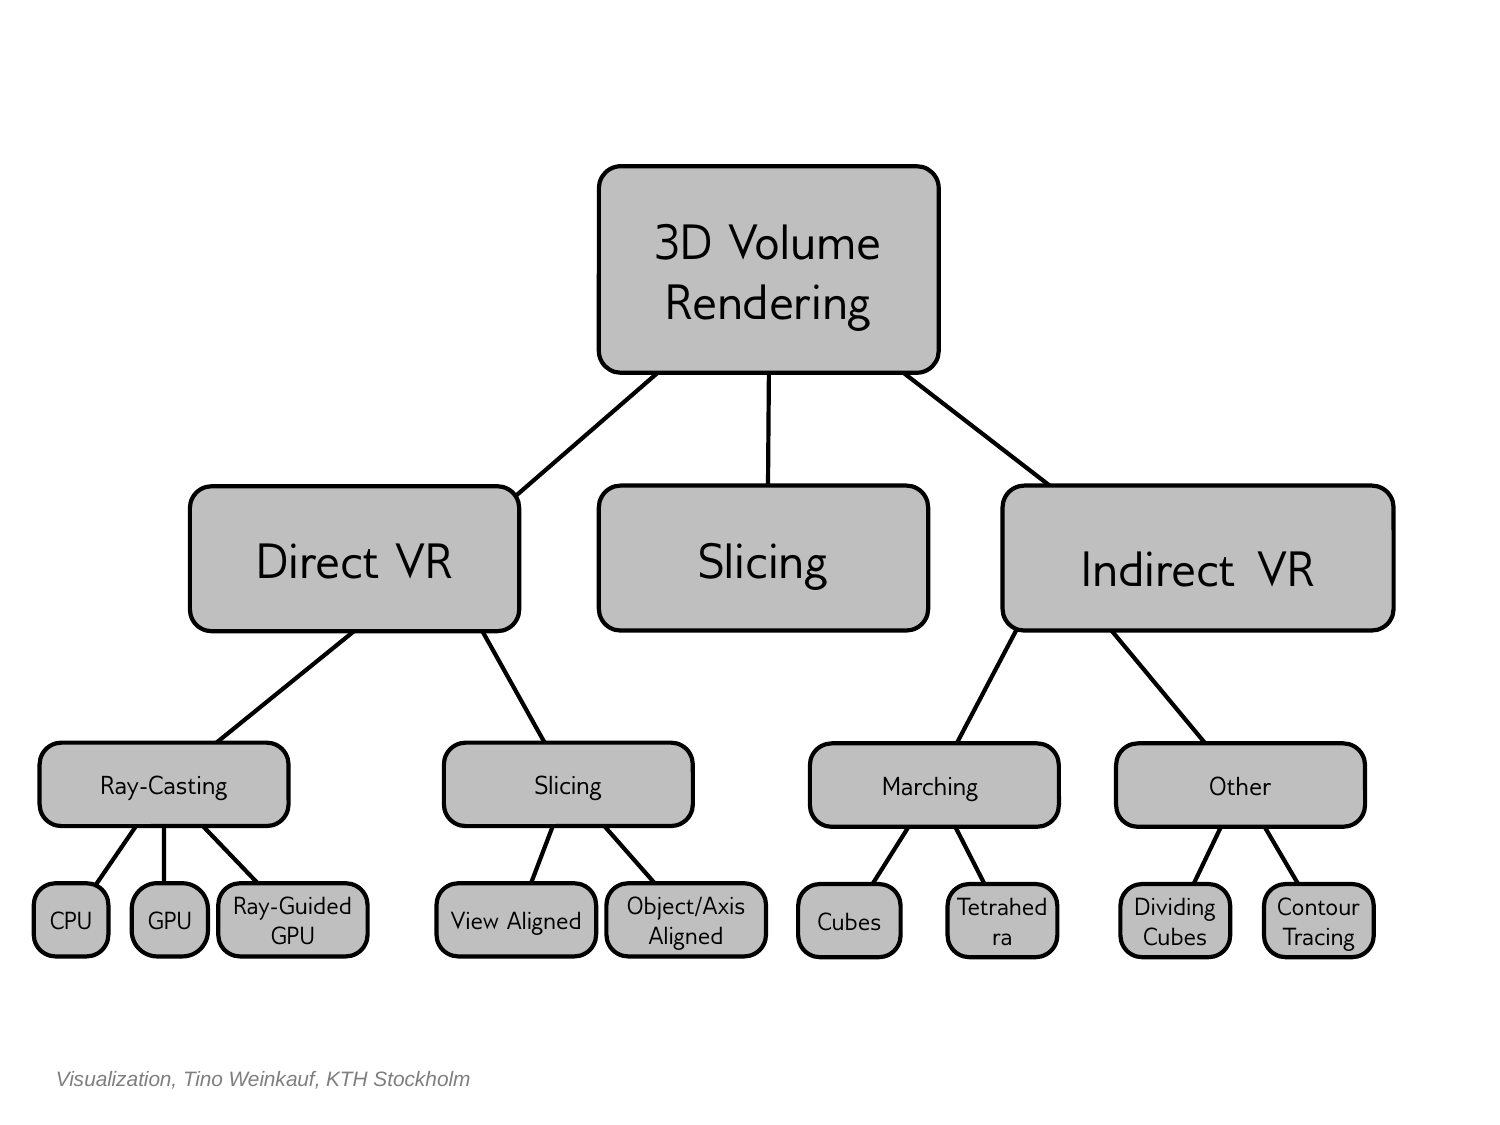

3D Volume Rendering

Slicing
Indirect VR
Direct VR

Ray-Casting
Slicing
Marching
Other

CPU
GPU
Ray-Guided GPU
View Aligned
Object/Axis Aligned
Cubes
Tetrahedra
Dividing Cubes
Contour Tracing